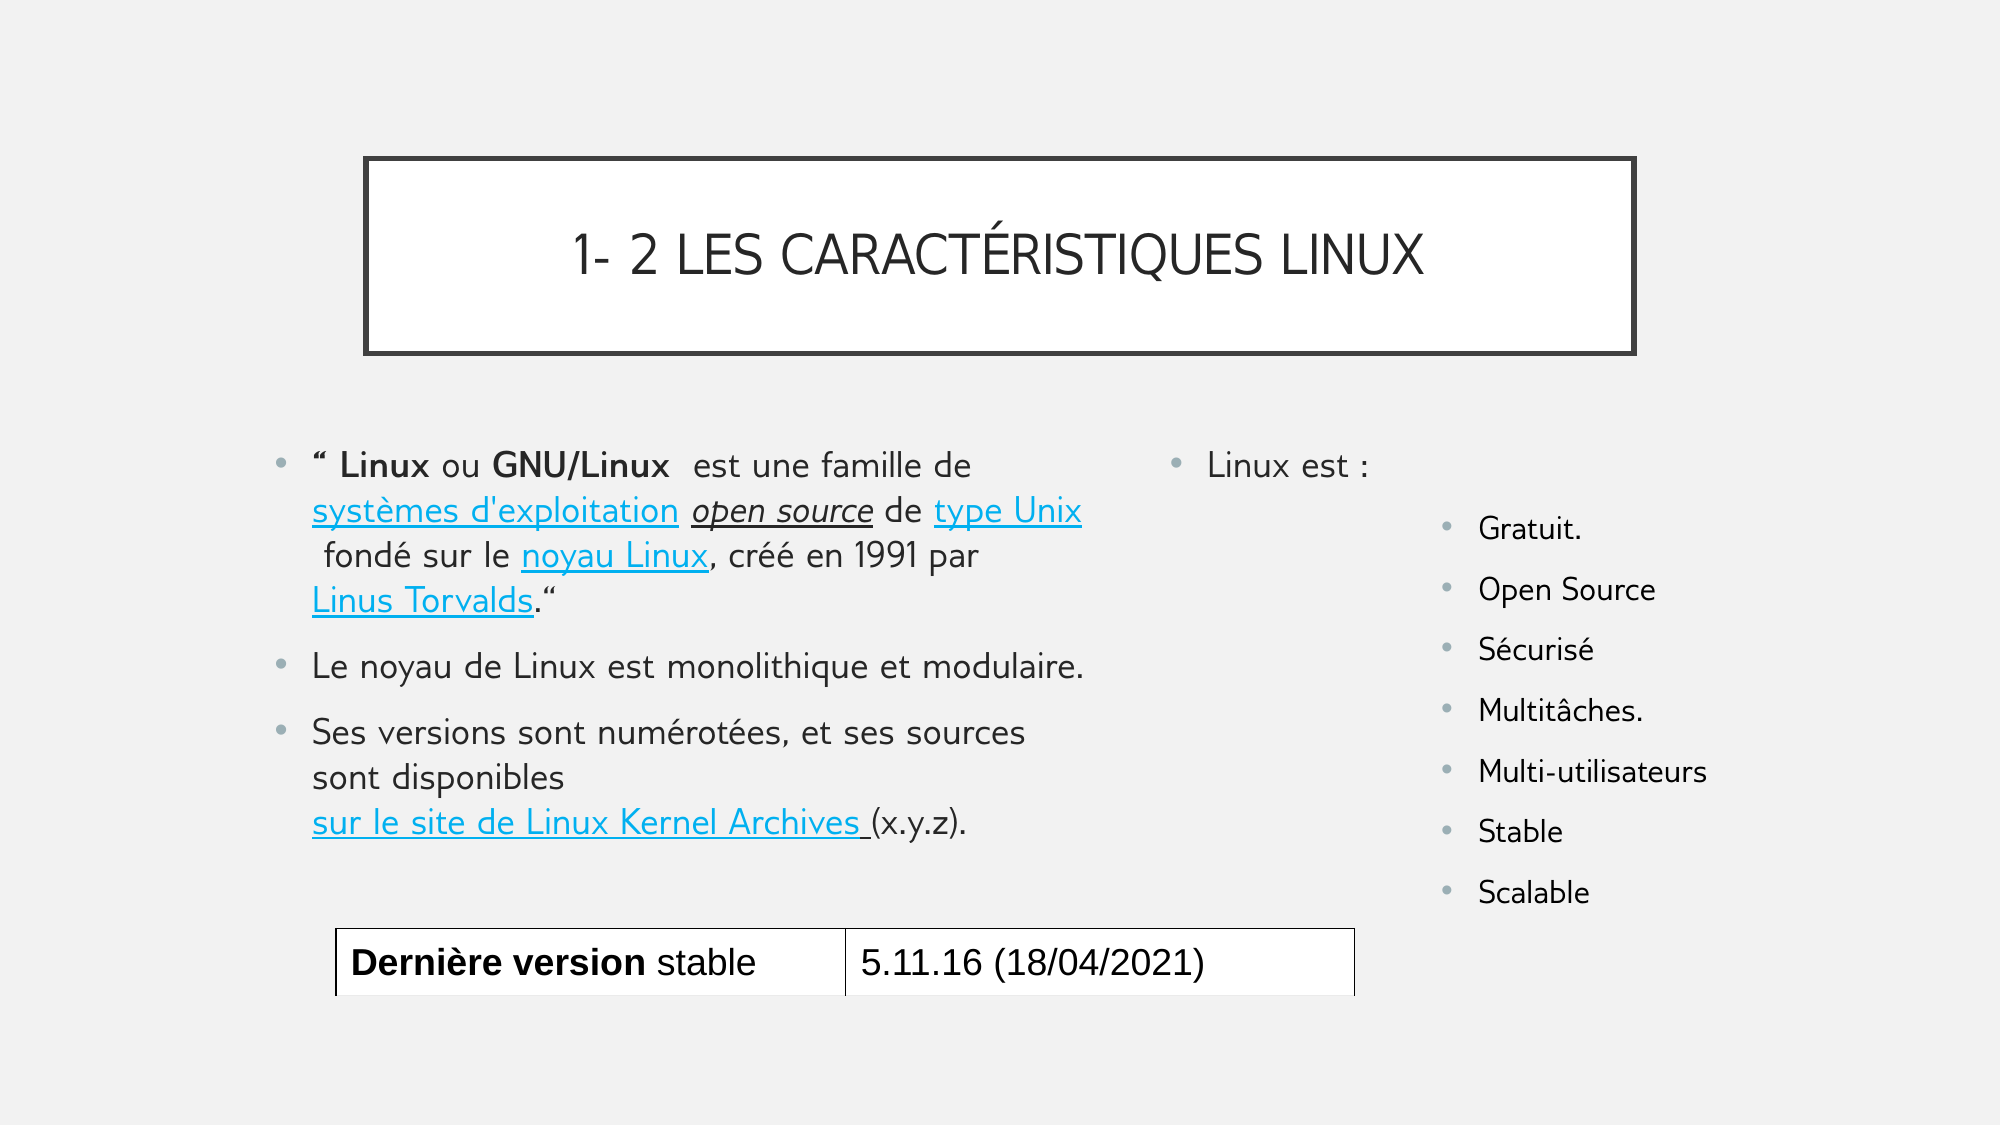

# 1- 2 LES CARACTÉRISTIQUES LINUX
“ Linux ou GNU/Linux  est une famille de systèmes d'exploitation open source de type Unix fondé sur le noyau Linux, créé en 1991 par Linus Torvalds.“
Le noyau de Linux est monolithique et modulaire.
Ses versions sont numérotées, et ses sources sont disponibles sur le site de Linux Kernel Archives (x.y.z).

Linux est :
Gratuit.
Open Source
Sécurisé
Multitâches.
Multi-utilisateurs
Stable
Scalable

| Dernière version stable | 5.11.16 (18/04/2021) |
| --- | --- |